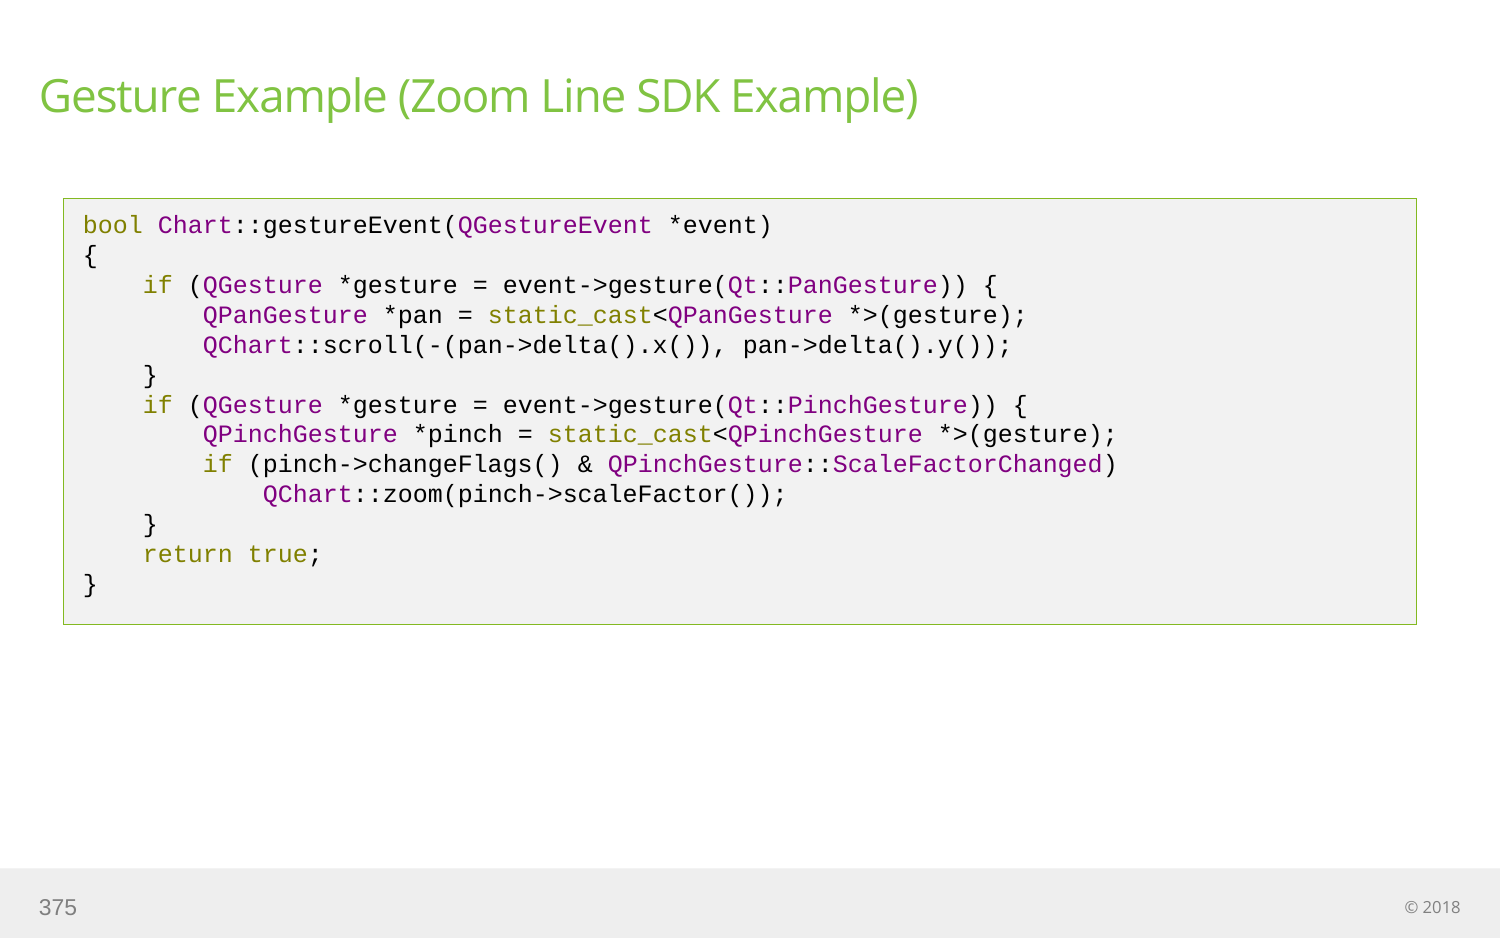

# Gesture Example (Zoom Line SDK Example)
bool Chart::gestureEvent(QGestureEvent *event)
{
    if (QGesture *gesture = event->gesture(Qt::PanGesture)) {
        QPanGesture *pan = static_cast<QPanGesture *>(gesture);
        QChart::scroll(-(pan->delta().x()), pan->delta().y());
    }
    if (QGesture *gesture = event->gesture(Qt::PinchGesture)) {
        QPinchGesture *pinch = static_cast<QPinchGesture *>(gesture);
        if (pinch->changeFlags() & QPinchGesture::ScaleFactorChanged)
            QChart::zoom(pinch->scaleFactor());
    }
    return true;
}
375
© 2018